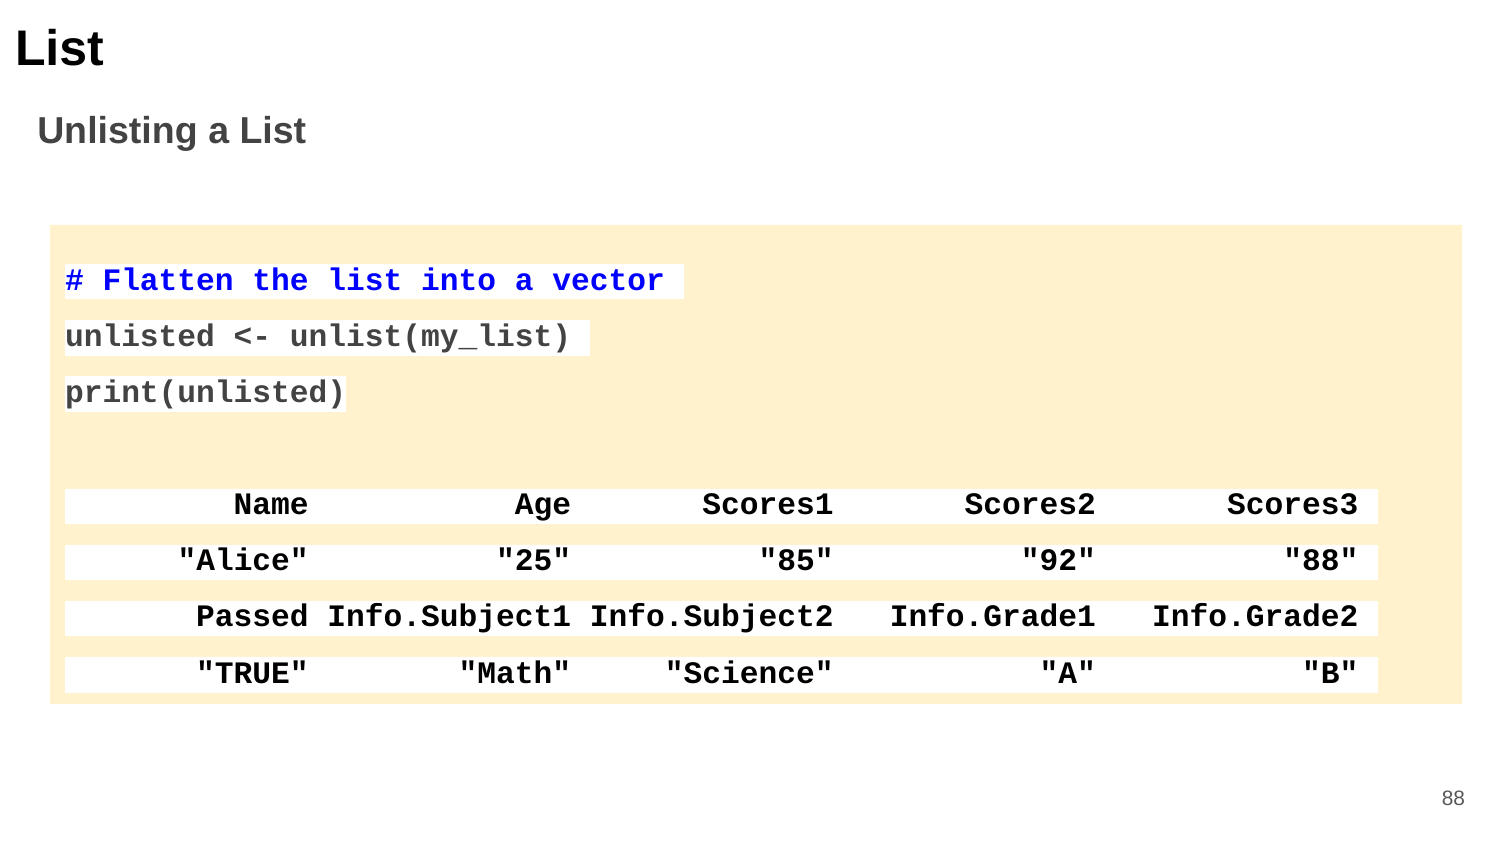

List
Unlisting a List
# Flatten the list into a vector
unlisted <- unlist(my_list)
print(unlisted)

         Name           Age       Scores1       Scores2       Scores3
      "Alice"          "25"          "85"          "92"          "88"
       Passed Info.Subject1 Info.Subject2   Info.Grade1   Info.Grade2
       "TRUE"        "Math"     "Science"           "A"           "B"
88